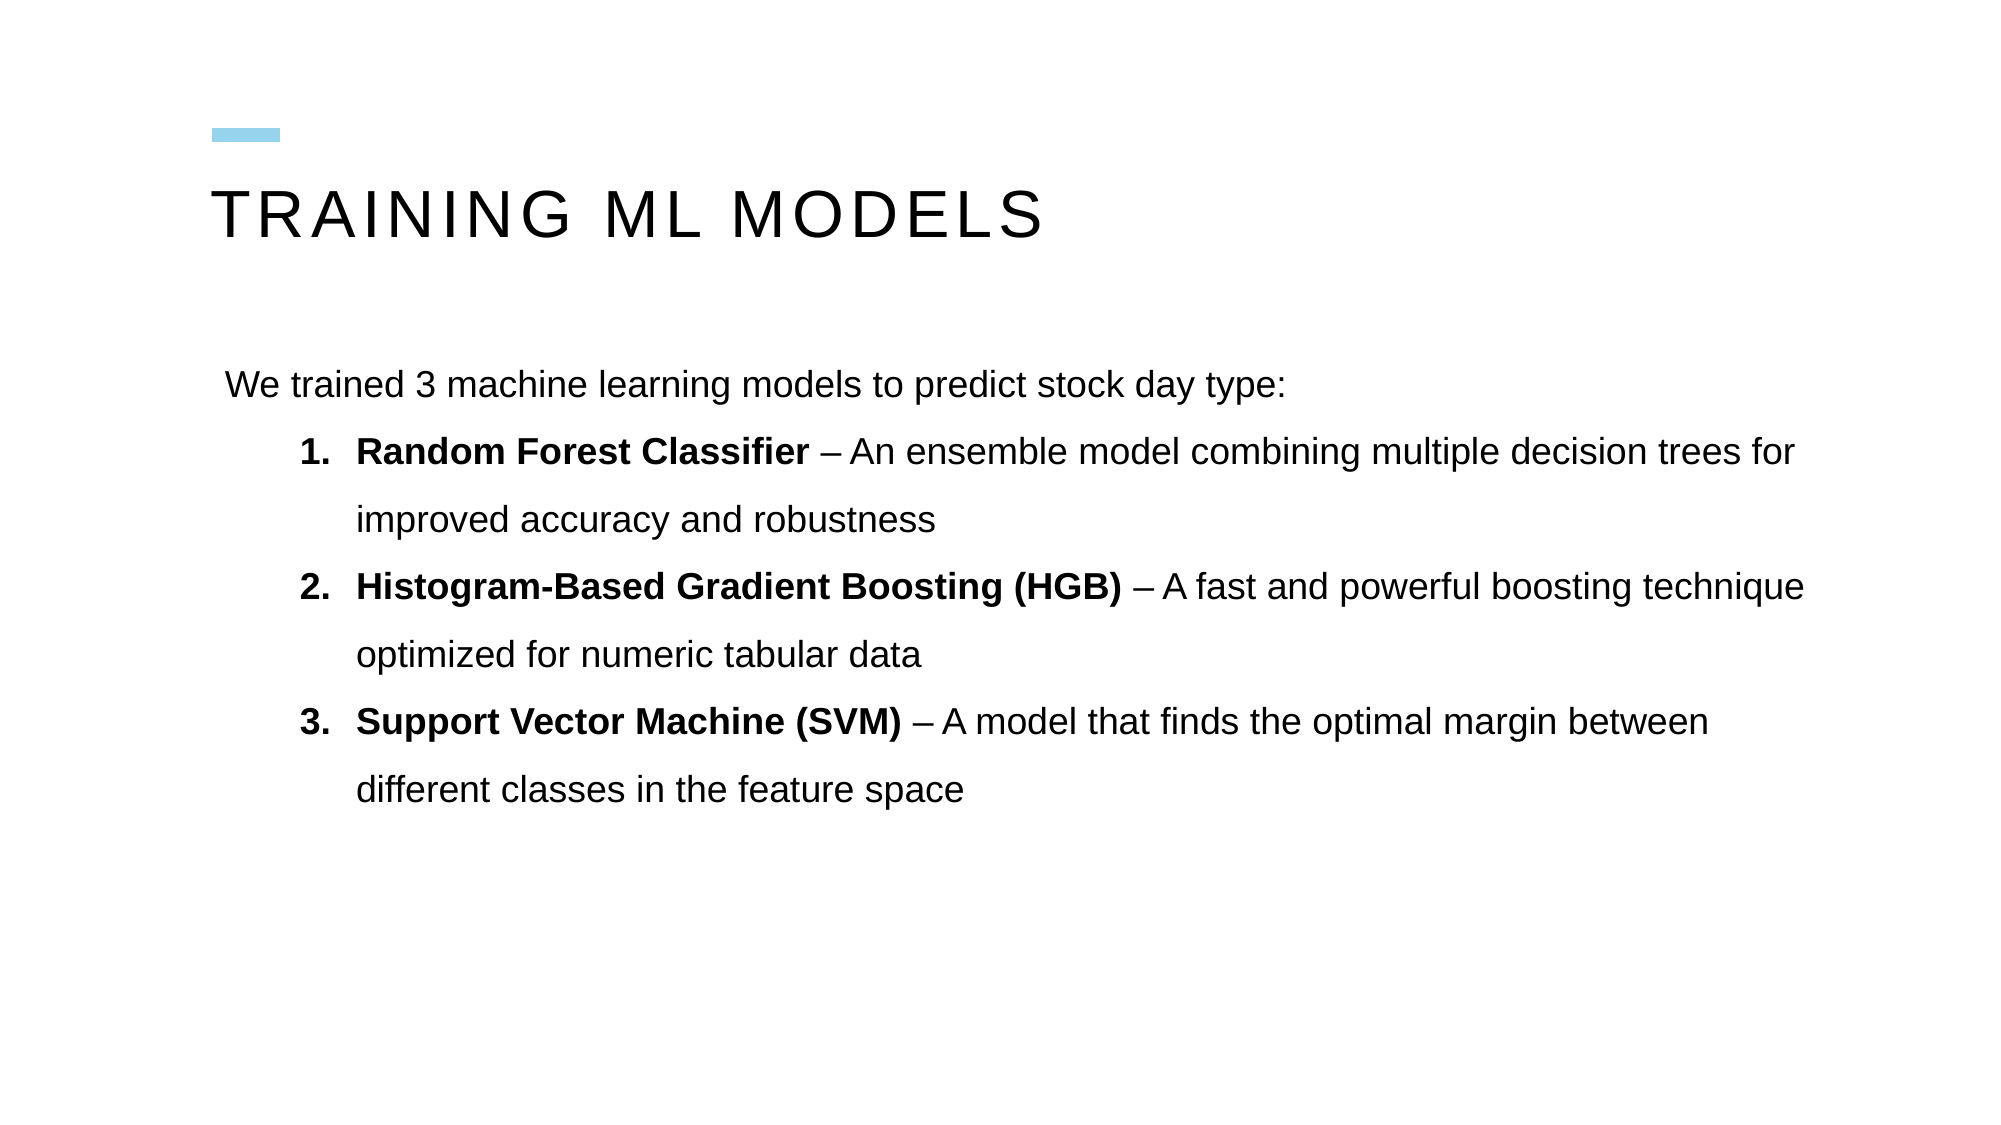

# Training ml models
We trained 3 machine learning models to predict stock day type:
Random Forest Classifier – An ensemble model combining multiple decision trees for improved accuracy and robustness
Histogram-Based Gradient Boosting (HGB) – A fast and powerful boosting technique optimized for numeric tabular data
Support Vector Machine (SVM) – A model that finds the optimal margin between different classes in the feature space